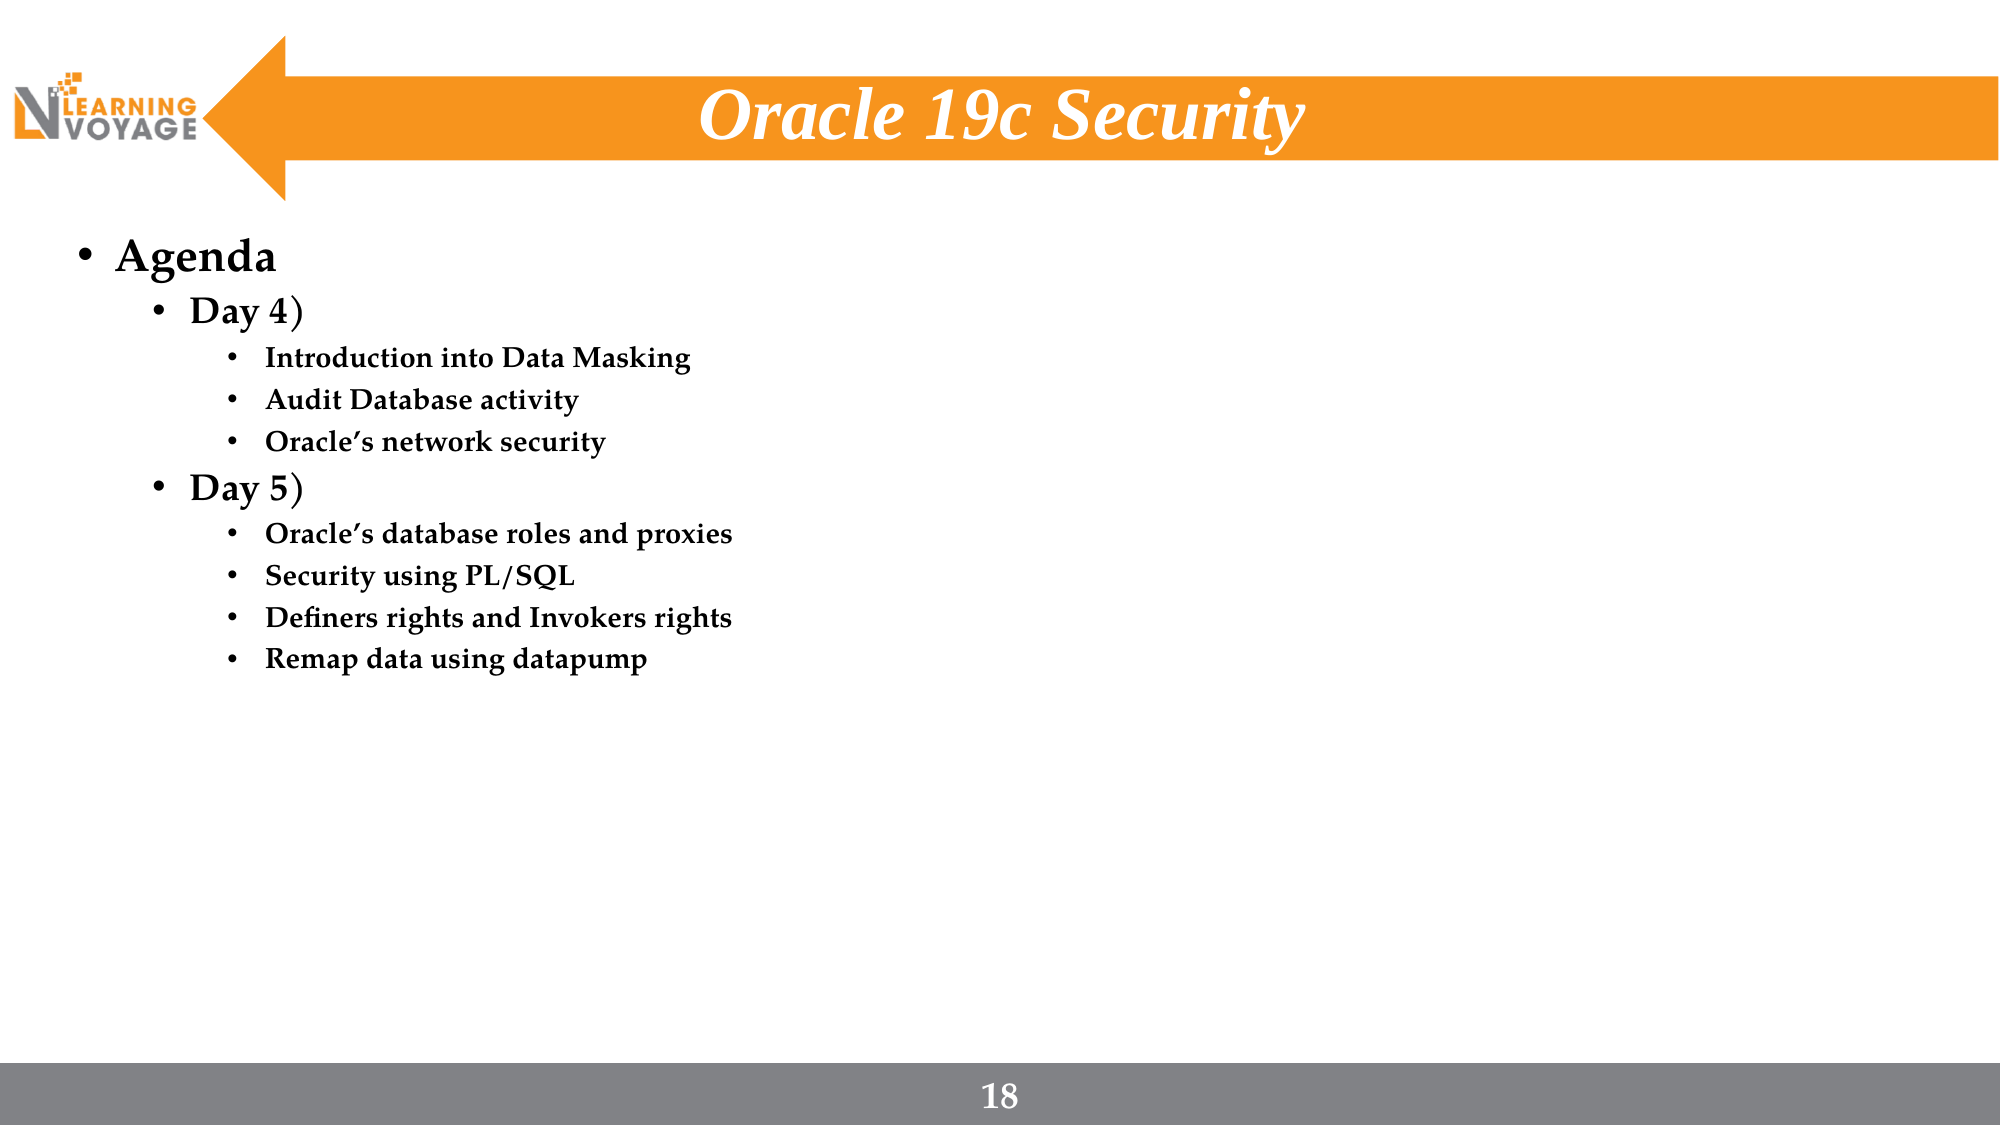

# Oracle 19c Security
Agenda
Day 4)
Introduction into Data Masking
Audit Database activity
Oracle’s network security
Day 5)
Oracle’s database roles and proxies
Security using PL/SQL
Definers rights and Invokers rights
Remap data using datapump

18